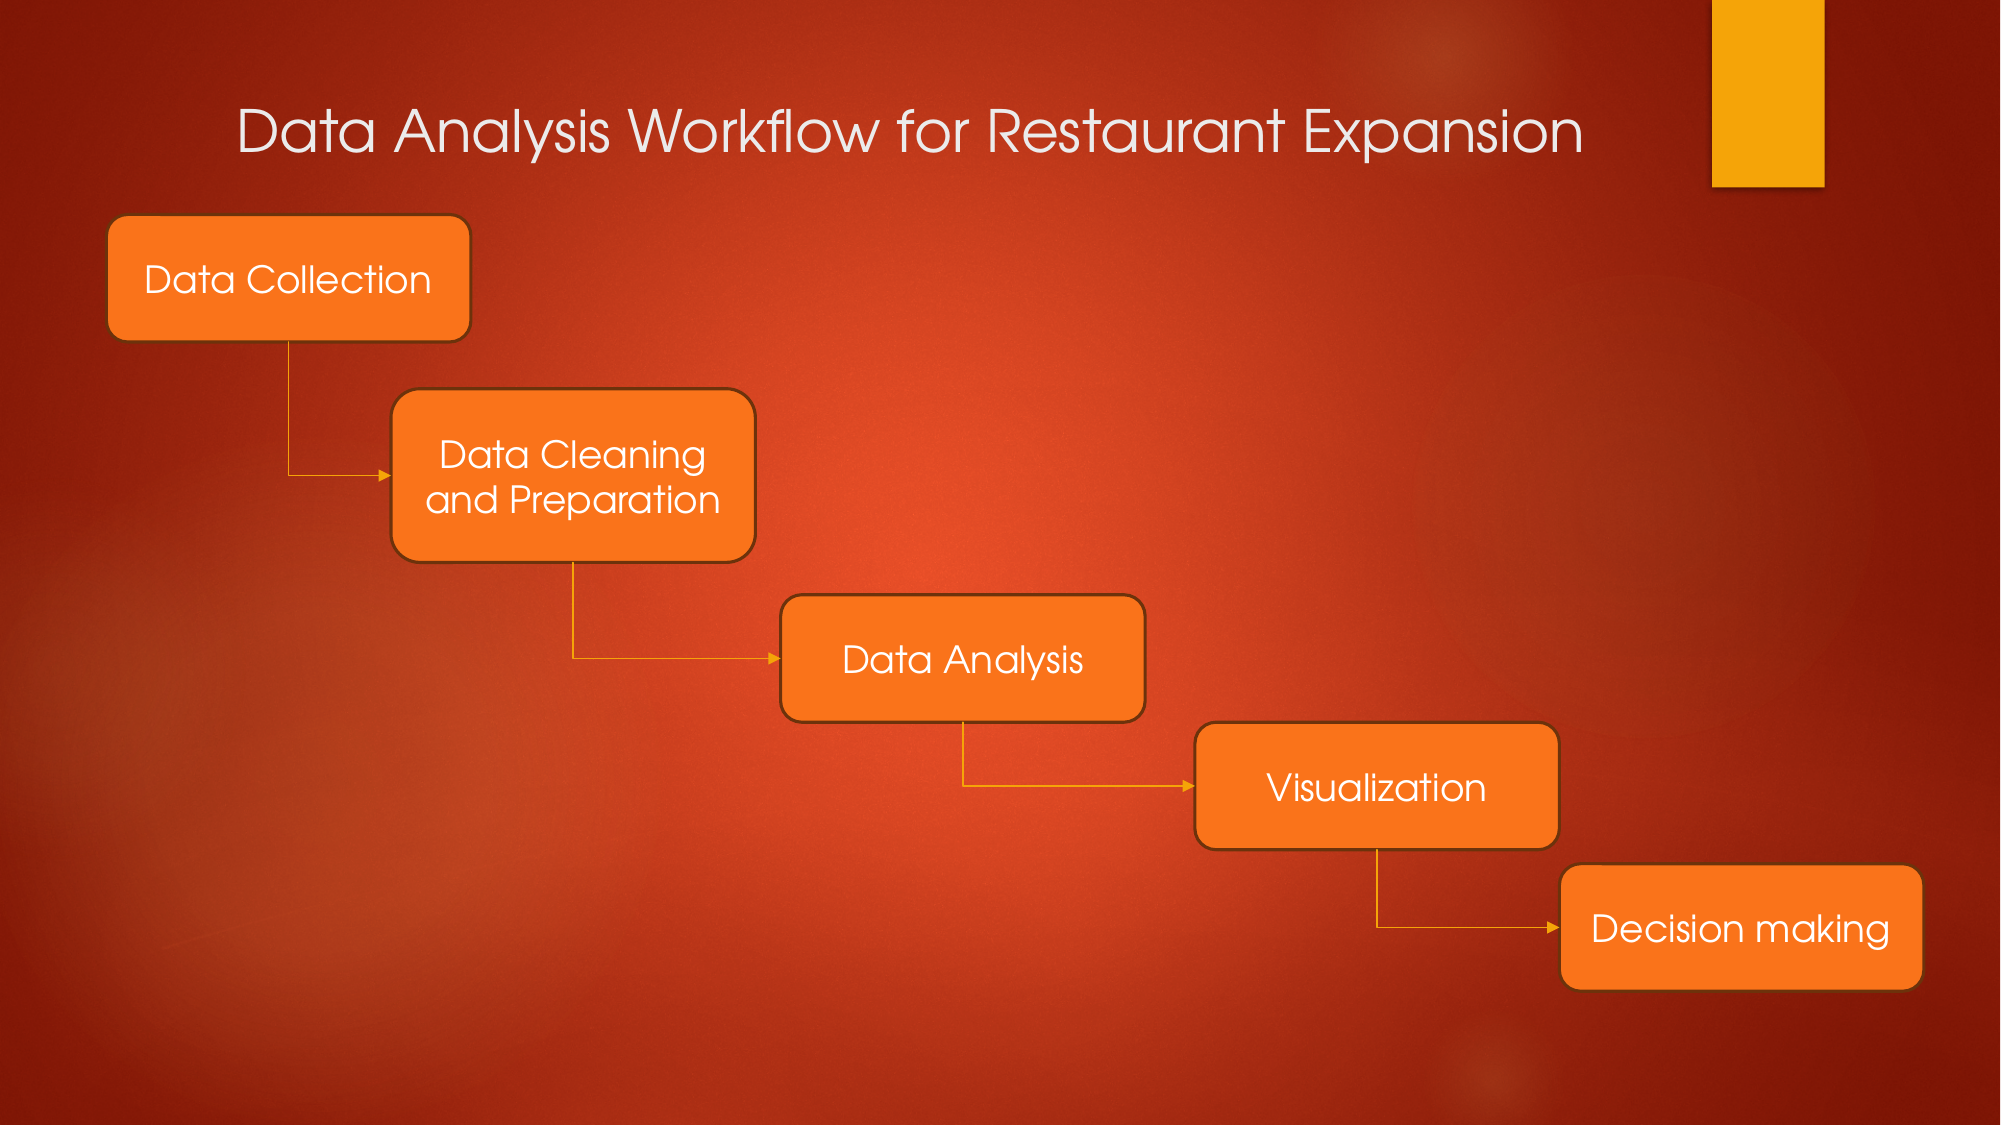

# Data Analysis Workflow for Restaurant Expansion
Data Collection

Data Cleaning and Preparation
Data Analysis
Visualization
Decision making